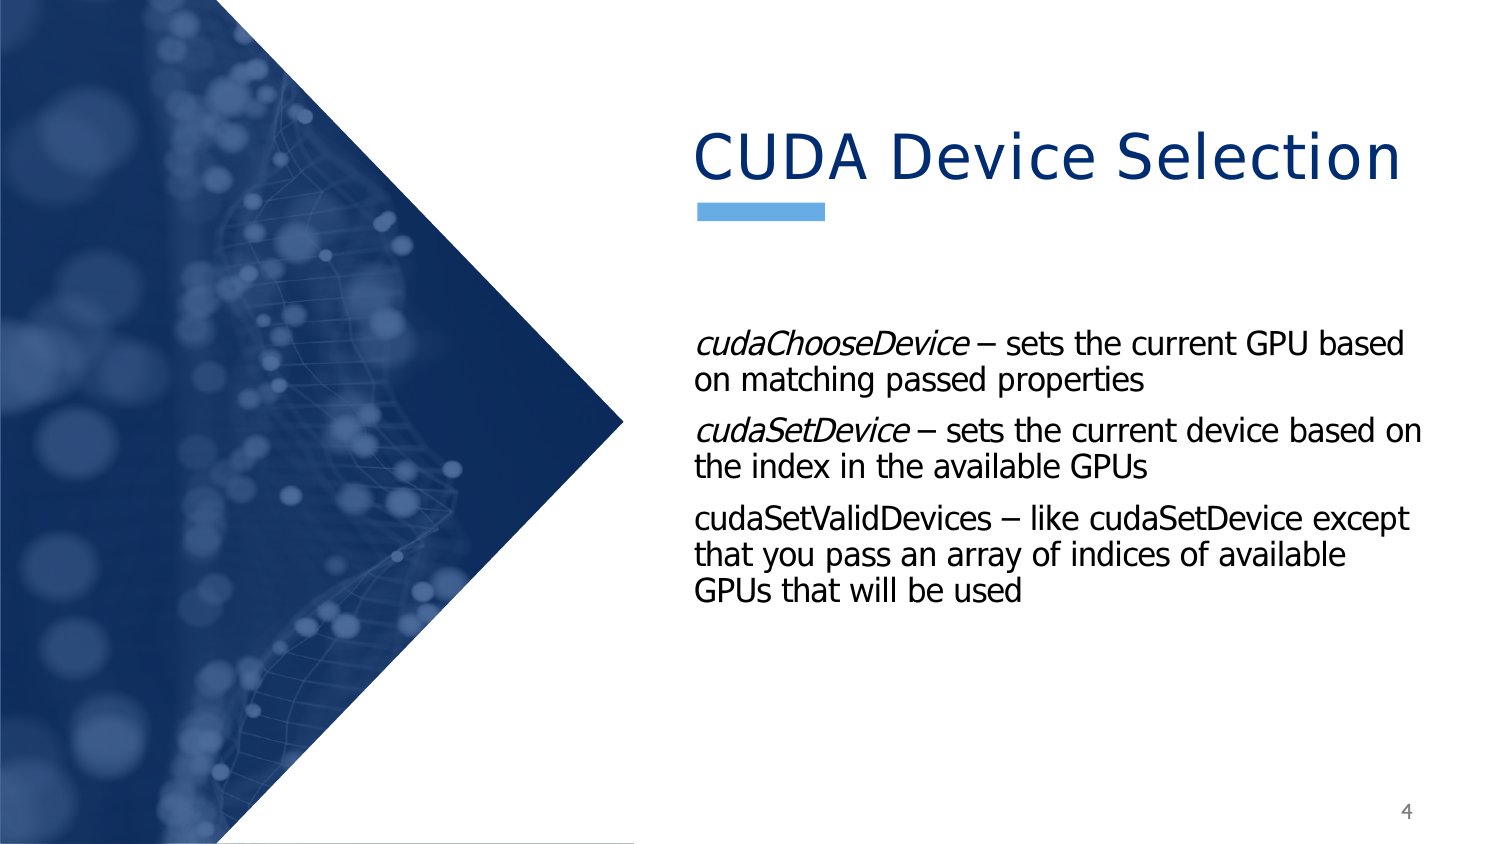

# CUDA Device Selection
cudaChooseDevice – sets the current GPU based on matching passed properties
cudaSetDevice – sets the current device based on the index in the available GPUs
cudaSetValidDevices – like cudaSetDevice except that you pass an array of indices of available GPUs that will be used